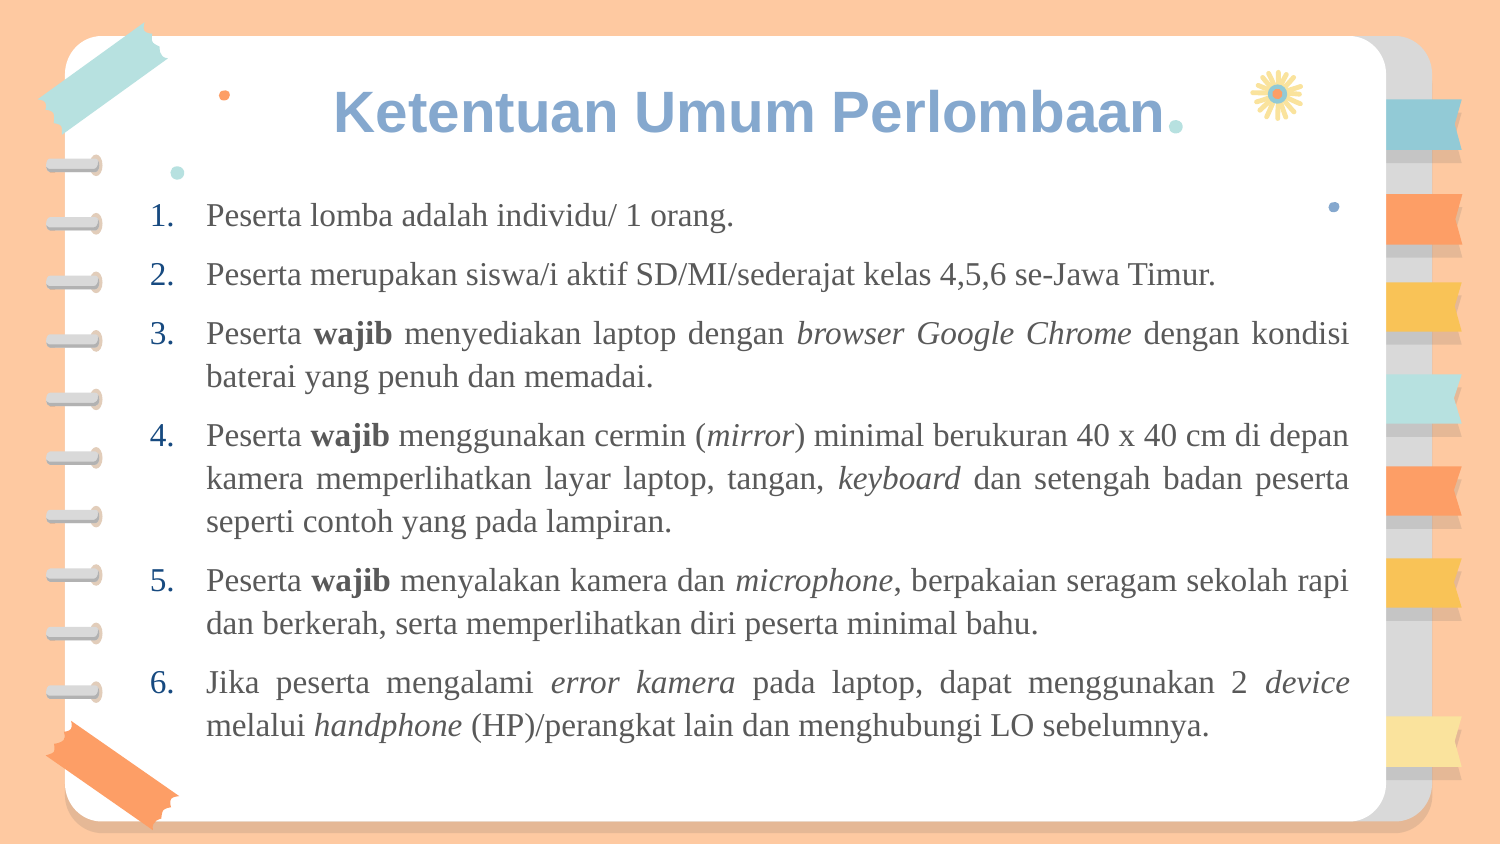

# Ketentuan Umum Perlombaan
Peserta lomba adalah individu/ 1 orang.
Peserta merupakan siswa/i aktif SD/MI/sederajat kelas 4,5,6 se-Jawa Timur.
Peserta wajib menyediakan laptop dengan browser Google Chrome dengan kondisi baterai yang penuh dan memadai.
Peserta wajib menggunakan cermin (mirror) minimal berukuran 40 x 40 cm di depan kamera memperlihatkan layar laptop, tangan, keyboard dan setengah badan peserta seperti contoh yang pada lampiran.
Peserta wajib menyalakan kamera dan microphone, berpakaian seragam sekolah rapi dan berkerah, serta memperlihatkan diri peserta minimal bahu.
Jika peserta mengalami error kamera pada laptop, dapat menggunakan 2 device melalui handphone (HP)/perangkat lain dan menghubungi LO sebelumnya.